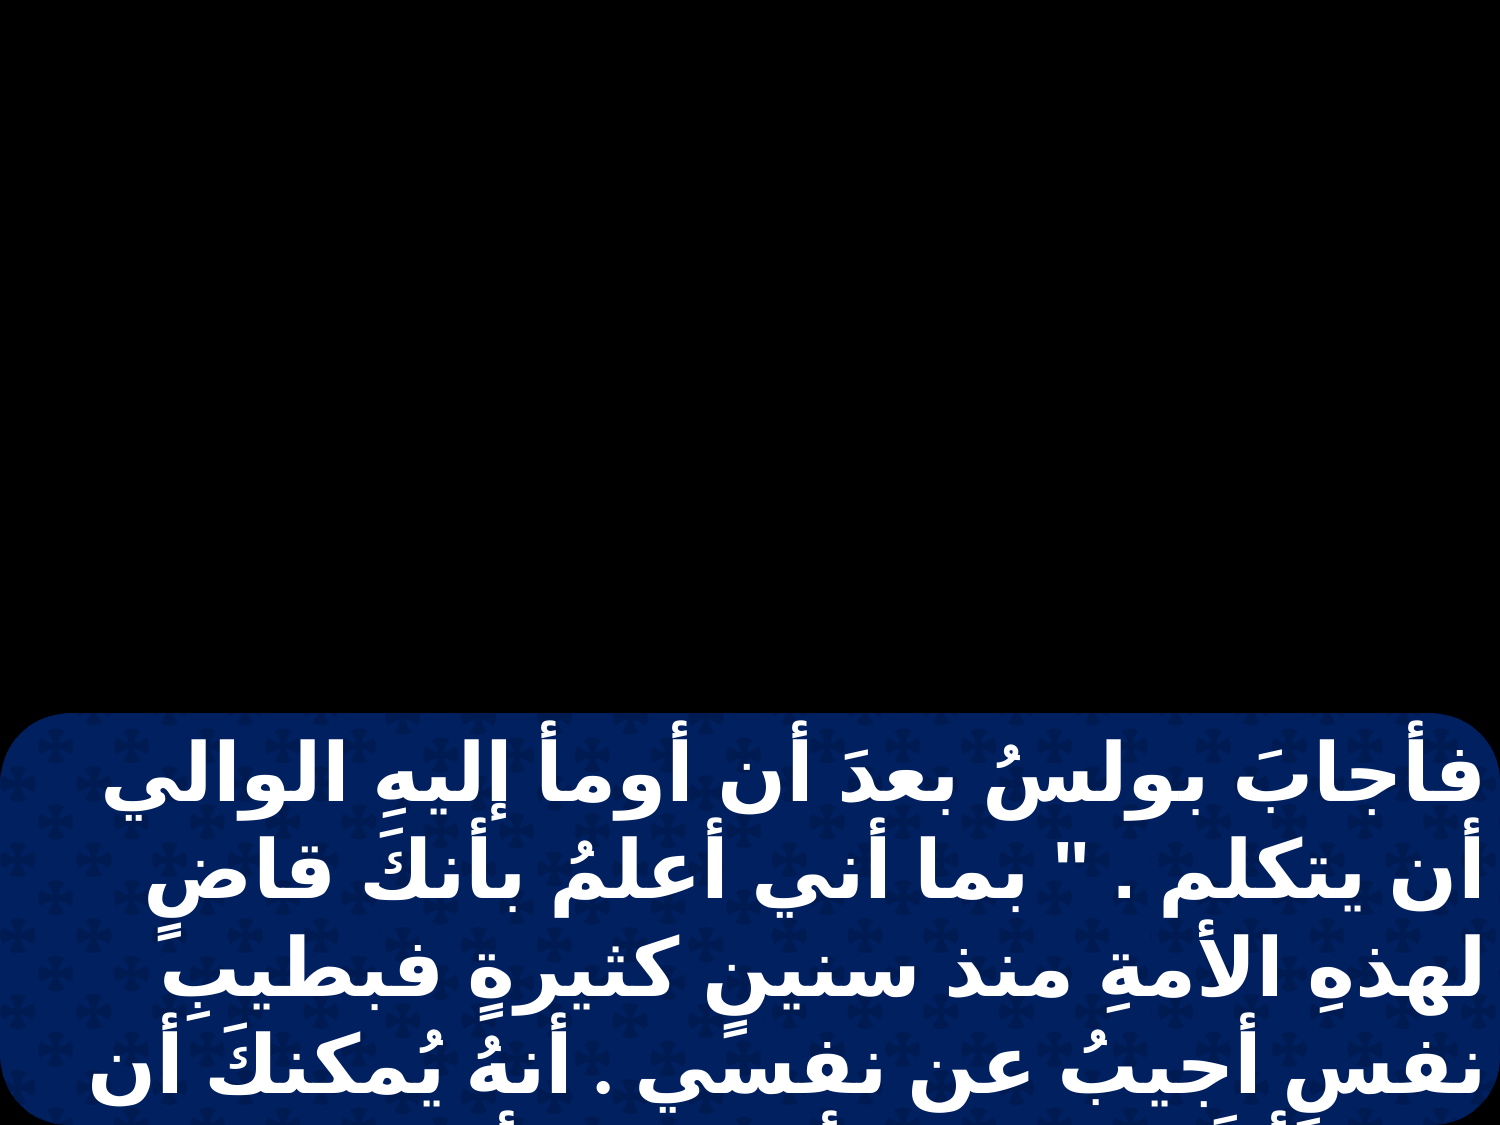

فأجابَ بولسُ بعدَ أن أومأ إليهِ الوالي أن يتكلم . " بما أني أعلمُ بأنكَ قاضٍ لهذهِ الأمةِ منذ سنينٍ كثيرةٍ فبطيبِ نفسٍ أجيبُ عن نفسي . أنهُ يُمكنكَ أن تعلمَ أنَّ ليسَ لي أكثرُ مِن أثنى عشر يوماً مُنذ صعدتُ إلى أورشليم للعبادةِ .